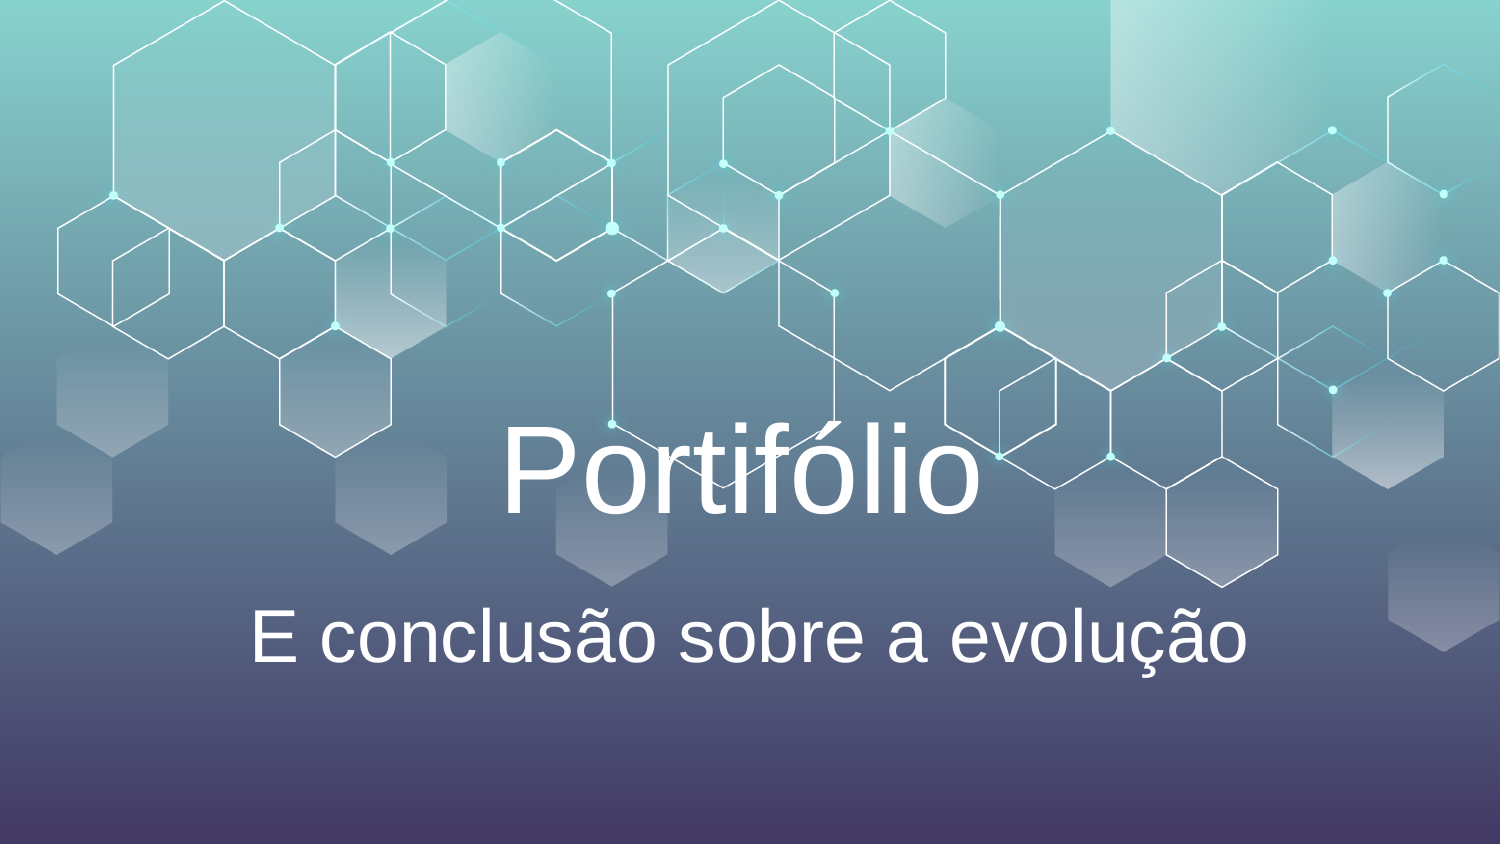

# Portifólio
E conclusão sobre a evolução